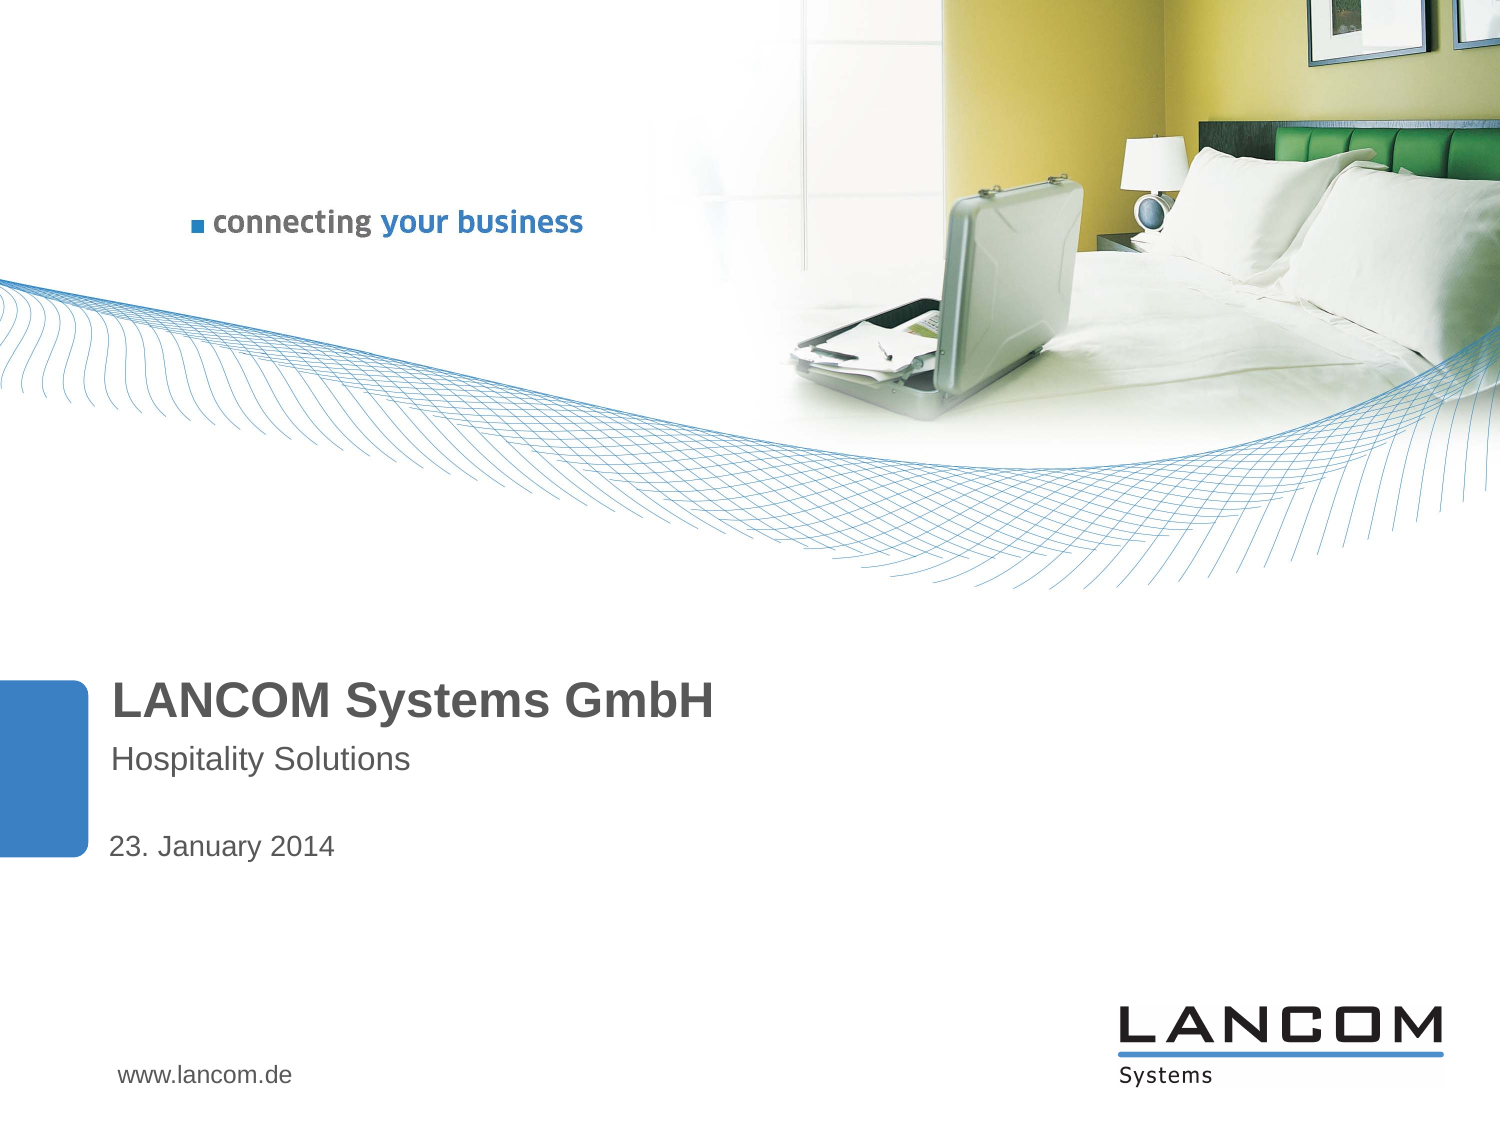

LANCOM Systems GmbH

Hospitality Solutions
23. January 2014